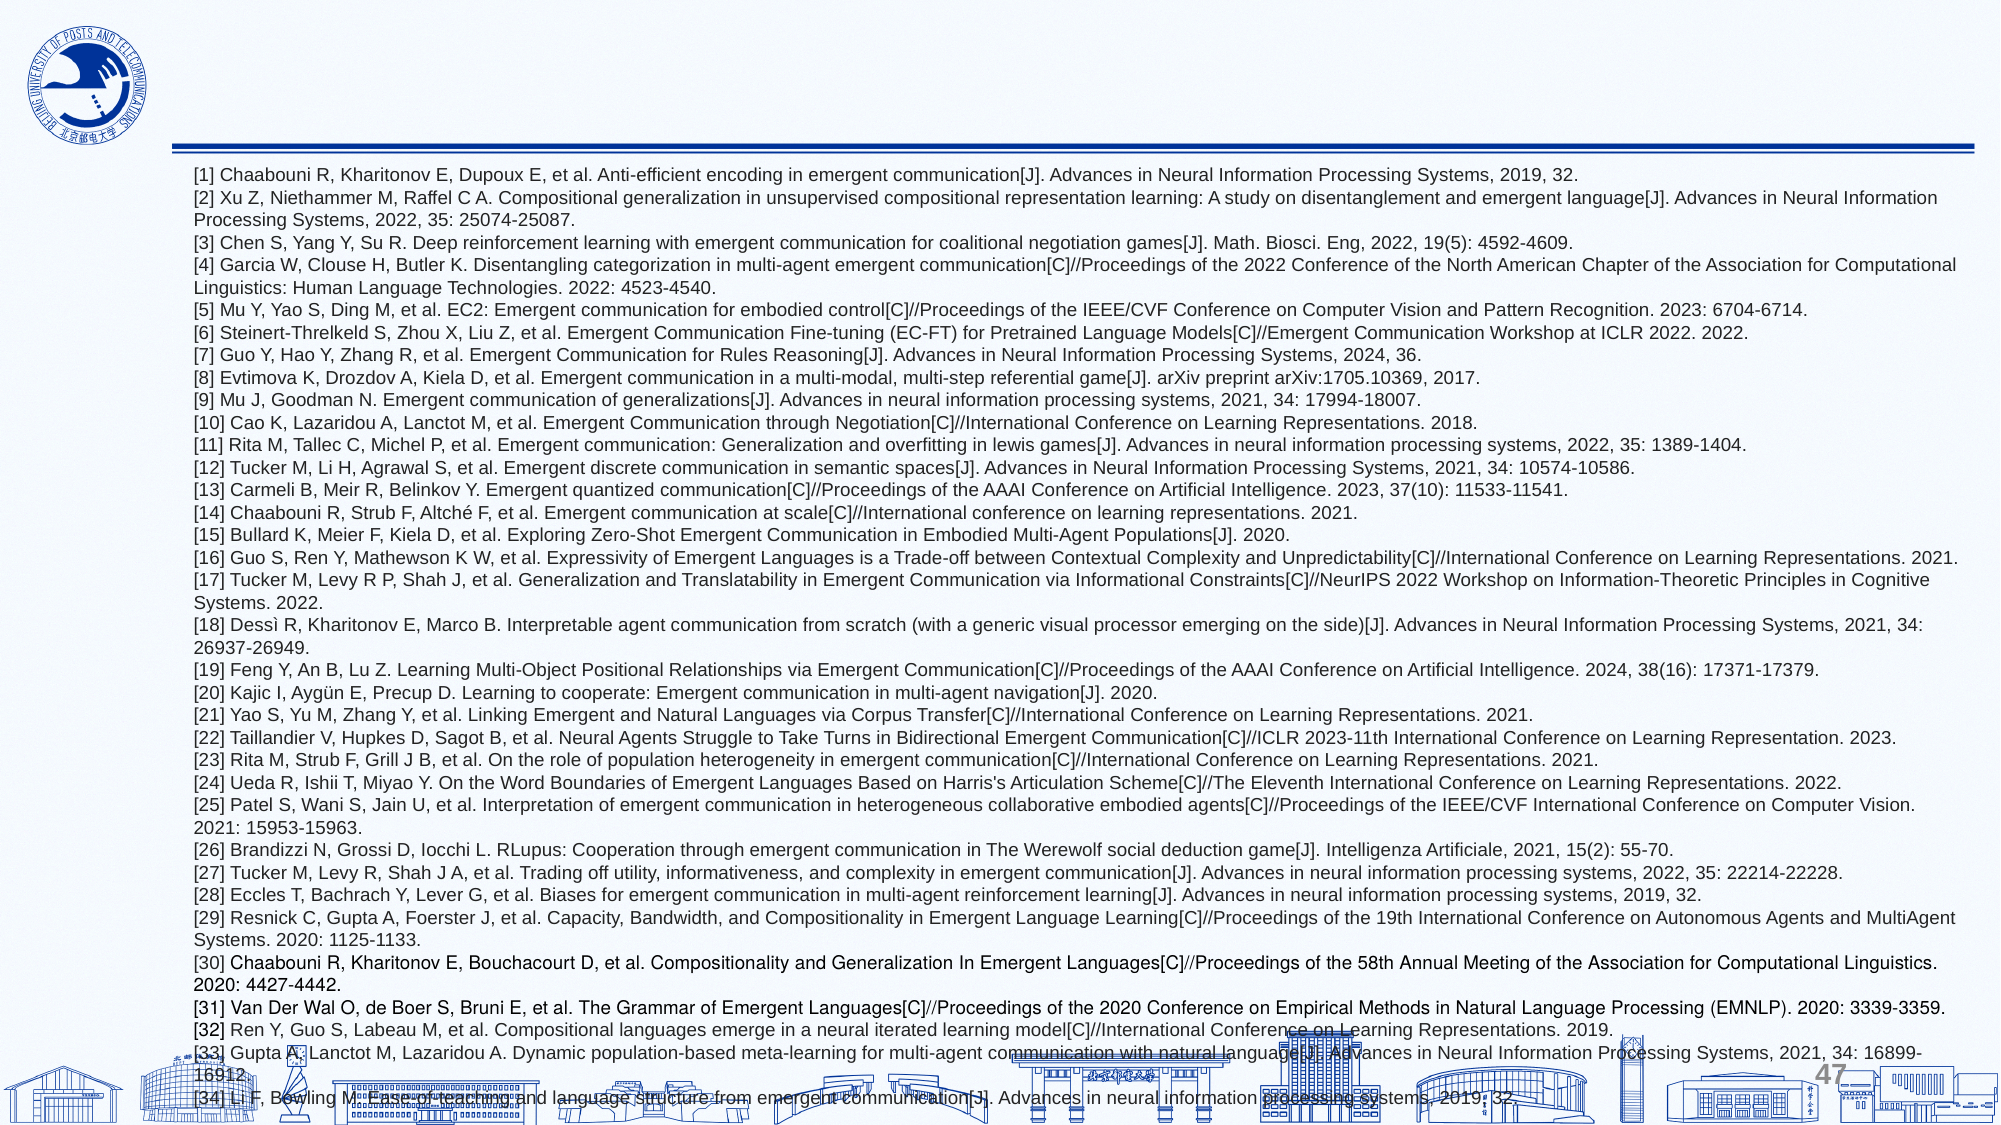

[1] Chaabouni R, Kharitonov E, Dupoux E, et al. Anti-efficient encoding in emergent communication[J]. Advances in Neural Information Processing Systems, 2019, 32.
[2] Xu Z, Niethammer M, Raffel C A. Compositional generalization in unsupervised compositional representation learning: A study on disentanglement and emergent language[J]. Advances in Neural Information Processing Systems, 2022, 35: 25074-25087.
[3] Chen S, Yang Y, Su R. Deep reinforcement learning with emergent communication for coalitional negotiation games[J]. Math. Biosci. Eng, 2022, 19(5): 4592-4609.
[4] Garcia W, Clouse H, Butler K. Disentangling categorization in multi-agent emergent communication[C]//Proceedings of the 2022 Conference of the North American Chapter of the Association for Computational Linguistics: Human Language Technologies. 2022: 4523-4540.
[5] Mu Y, Yao S, Ding M, et al. EC2: Emergent communication for embodied control[C]//Proceedings of the IEEE/CVF Conference on Computer Vision and Pattern Recognition. 2023: 6704-6714.
[6] Steinert-Threlkeld S, Zhou X, Liu Z, et al. Emergent Communication Fine-tuning (EC-FT) for Pretrained Language Models[C]//Emergent Communication Workshop at ICLR 2022. 2022.
[7] Guo Y, Hao Y, Zhang R, et al. Emergent Communication for Rules Reasoning[J]. Advances in Neural Information Processing Systems, 2024, 36.
[8] Evtimova K, Drozdov A, Kiela D, et al. Emergent communication in a multi-modal, multi-step referential game[J]. arXiv preprint arXiv:1705.10369, 2017.
[9] Mu J, Goodman N. Emergent communication of generalizations[J]. Advances in neural information processing systems, 2021, 34: 17994-18007.
[10] Cao K, Lazaridou A, Lanctot M, et al. Emergent Communication through Negotiation[C]//International Conference on Learning Representations. 2018.
[11] Rita M, Tallec C, Michel P, et al. Emergent communication: Generalization and overfitting in lewis games[J]. Advances in neural information processing systems, 2022, 35: 1389-1404.
[12] Tucker M, Li H, Agrawal S, et al. Emergent discrete communication in semantic spaces[J]. Advances in Neural Information Processing Systems, 2021, 34: 10574-10586.
[13] Carmeli B, Meir R, Belinkov Y. Emergent quantized communication[C]//Proceedings of the AAAI Conference on Artificial Intelligence. 2023, 37(10): 11533-11541.
[14] Chaabouni R, Strub F, Altché F, et al. Emergent communication at scale[C]//International conference on learning representations. 2021.
[15] Bullard K, Meier F, Kiela D, et al. Exploring Zero-Shot Emergent Communication in Embodied Multi-Agent Populations[J]. 2020.
[16] Guo S, Ren Y, Mathewson K W, et al. Expressivity of Emergent Languages is a Trade-off between Contextual Complexity and Unpredictability[C]//International Conference on Learning Representations. 2021.
[17] Tucker M, Levy R P, Shah J, et al. Generalization and Translatability in Emergent Communication via Informational Constraints[C]//NeurIPS 2022 Workshop on Information-Theoretic Principles in Cognitive Systems. 2022.
[18] Dessì R, Kharitonov E, Marco B. Interpretable agent communication from scratch (with a generic visual processor emerging on the side)[J]. Advances in Neural Information Processing Systems, 2021, 34: 26937-26949.
[19] Feng Y, An B, Lu Z. Learning Multi-Object Positional Relationships via Emergent Communication[C]//Proceedings of the AAAI Conference on Artificial Intelligence. 2024, 38(16): 17371-17379.
[20] Kajic I, Aygün E, Precup D. Learning to cooperate: Emergent communication in multi-agent navigation[J]. 2020.
[21] Yao S, Yu M, Zhang Y, et al. Linking Emergent and Natural Languages via Corpus Transfer[C]//International Conference on Learning Representations. 2021.
[22] Taillandier V, Hupkes D, Sagot B, et al. Neural Agents Struggle to Take Turns in Bidirectional Emergent Communication[C]//ICLR 2023-11th International Conference on Learning Representation. 2023.
[23] Rita M, Strub F, Grill J B, et al. On the role of population heterogeneity in emergent communication[C]//International Conference on Learning Representations. 2021.
[24] Ueda R, Ishii T, Miyao Y. On the Word Boundaries of Emergent Languages Based on Harris's Articulation Scheme[C]//The Eleventh International Conference on Learning Representations. 2022.
[25] Patel S, Wani S, Jain U, et al. Interpretation of emergent communication in heterogeneous collaborative embodied agents[C]//Proceedings of the IEEE/CVF International Conference on Computer Vision. 2021: 15953-15963.
[26] Brandizzi N, Grossi D, Iocchi L. RLupus: Cooperation through emergent communication in The Werewolf social deduction game[J]. Intelligenza Artificiale, 2021, 15(2): 55-70.
[27] Tucker M, Levy R, Shah J A, et al. Trading off utility, informativeness, and complexity in emergent communication[J]. Advances in neural information processing systems, 2022, 35: 22214-22228.
[28] Eccles T, Bachrach Y, Lever G, et al. Biases for emergent communication in multi-agent reinforcement learning[J]. Advances in neural information processing systems, 2019, 32.
[29] Resnick C, Gupta A, Foerster J, et al. Capacity, Bandwidth, and Compositionality in Emergent Language Learning[C]//Proceedings of the 19th International Conference on Autonomous Agents and MultiAgent Systems. 2020: 1125-1133.
[30] Chaabouni R, Kharitonov E, Bouchacourt D, et al. Compositionality and Generalization In Emergent Languages[C]//Proceedings of the 58th Annual Meeting of the Association for Computational Linguistics. 2020: 4427-4442.
[31] Van Der Wal O, de Boer S, Bruni E, et al. The Grammar of Emergent Languages[C]//Proceedings of the 2020 Conference on Empirical Methods in Natural Language Processing (EMNLP). 2020: 3339-3359.
[32] Ren Y, Guo S, Labeau M, et al. Compositional languages emerge in a neural iterated learning model[C]//International Conference on Learning Representations. 2019.
[33] Gupta A, Lanctot M, Lazaridou A. Dynamic population-based meta-learning for multi-agent communication with natural language[J]. Advances in Neural Information Processing Systems, 2021, 34: 16899-16912.
[34] Li F, Bowling M. Ease-of-teaching and language structure from emergent communication[J]. Advances in neural information processing systems, 2019, 32.
47